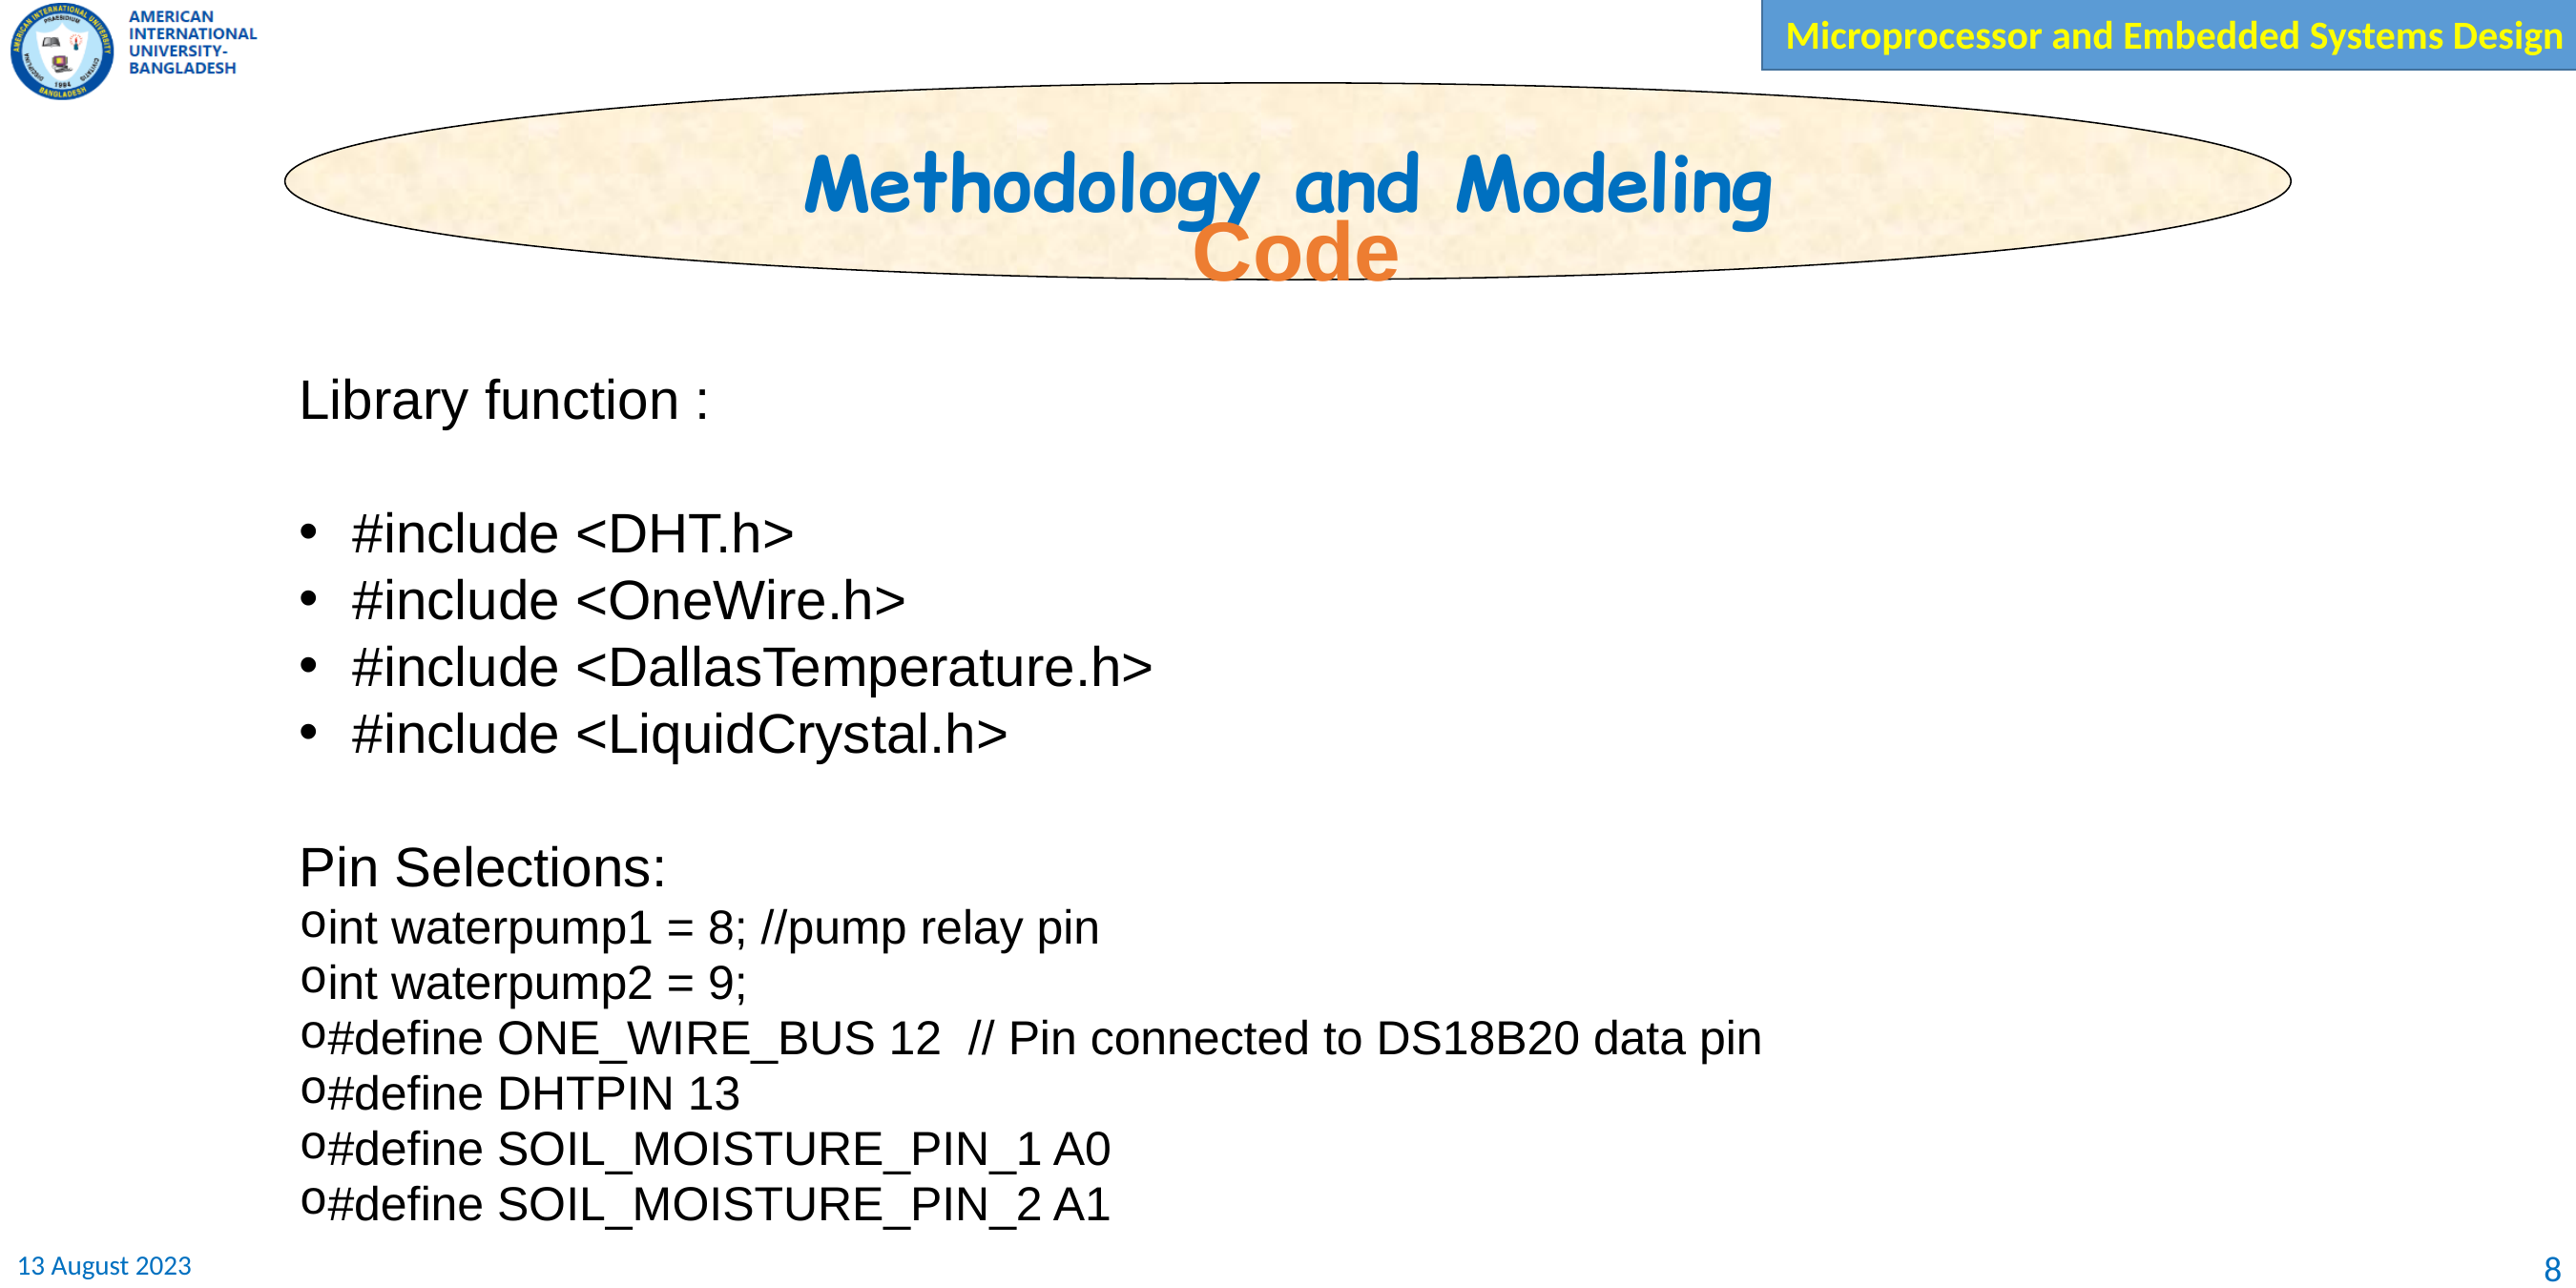

Methodology and Modeling
Code
Library function :

#include <DHT.h>
#include <OneWire.h>
#include <DallasTemperature.h>
#include <LiquidCrystal.h>

Pin Selections:
int waterpump1 = 8; //pump relay pin
int waterpump2 = 9;
#define ONE_WIRE_BUS 12  // Pin connected to DS18B20 data pin
#define DHTPIN 13
#define SOIL_MOISTURE_PIN_1 A0
#define SOIL_MOISTURE_PIN_2 A1

8